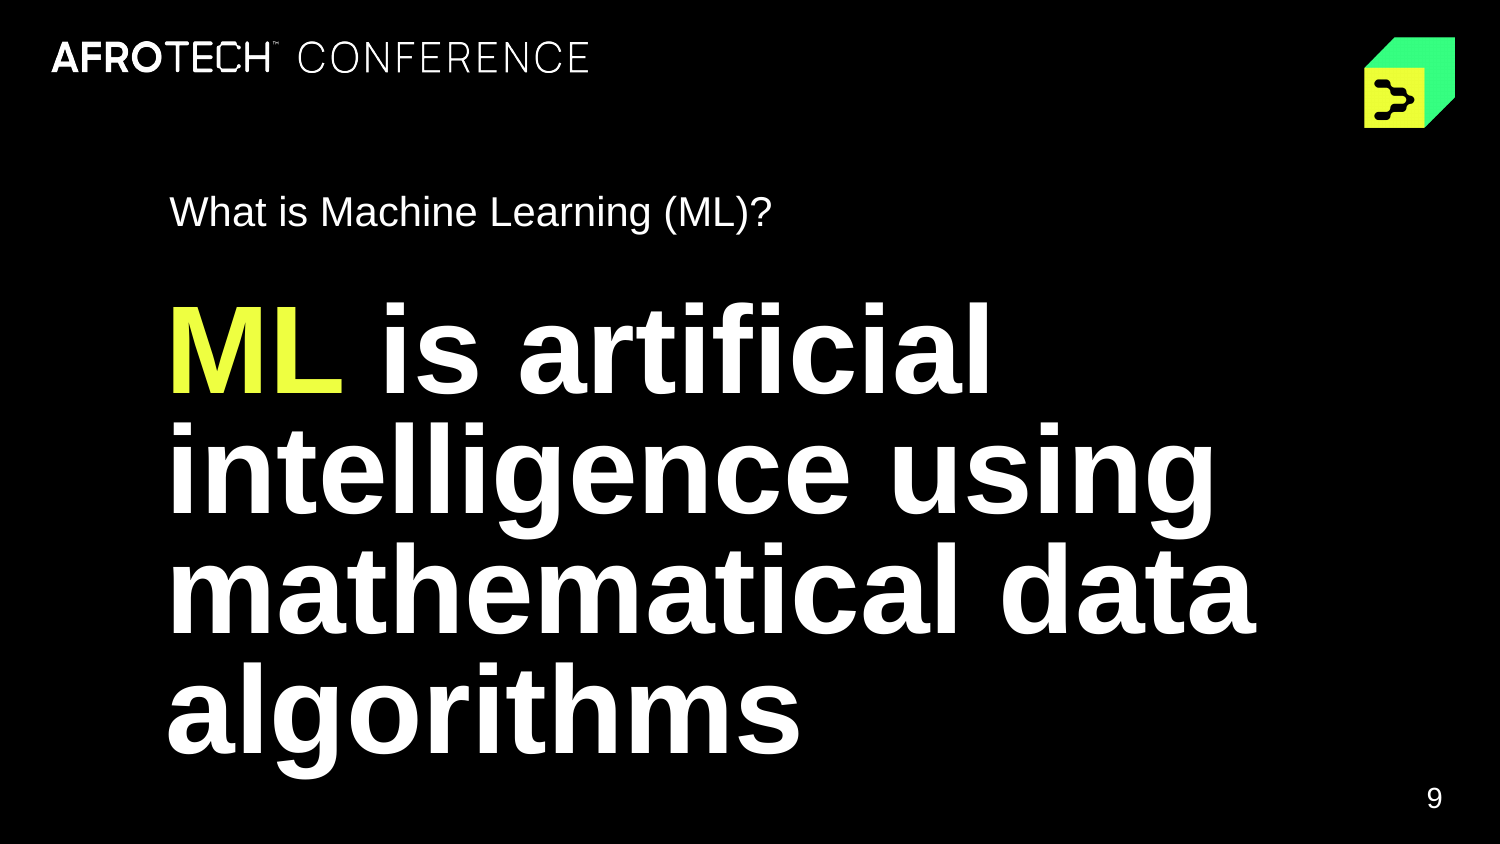

What is Machine Learning (ML)?
ML is artificial intelligence using mathematical data algorithms
9